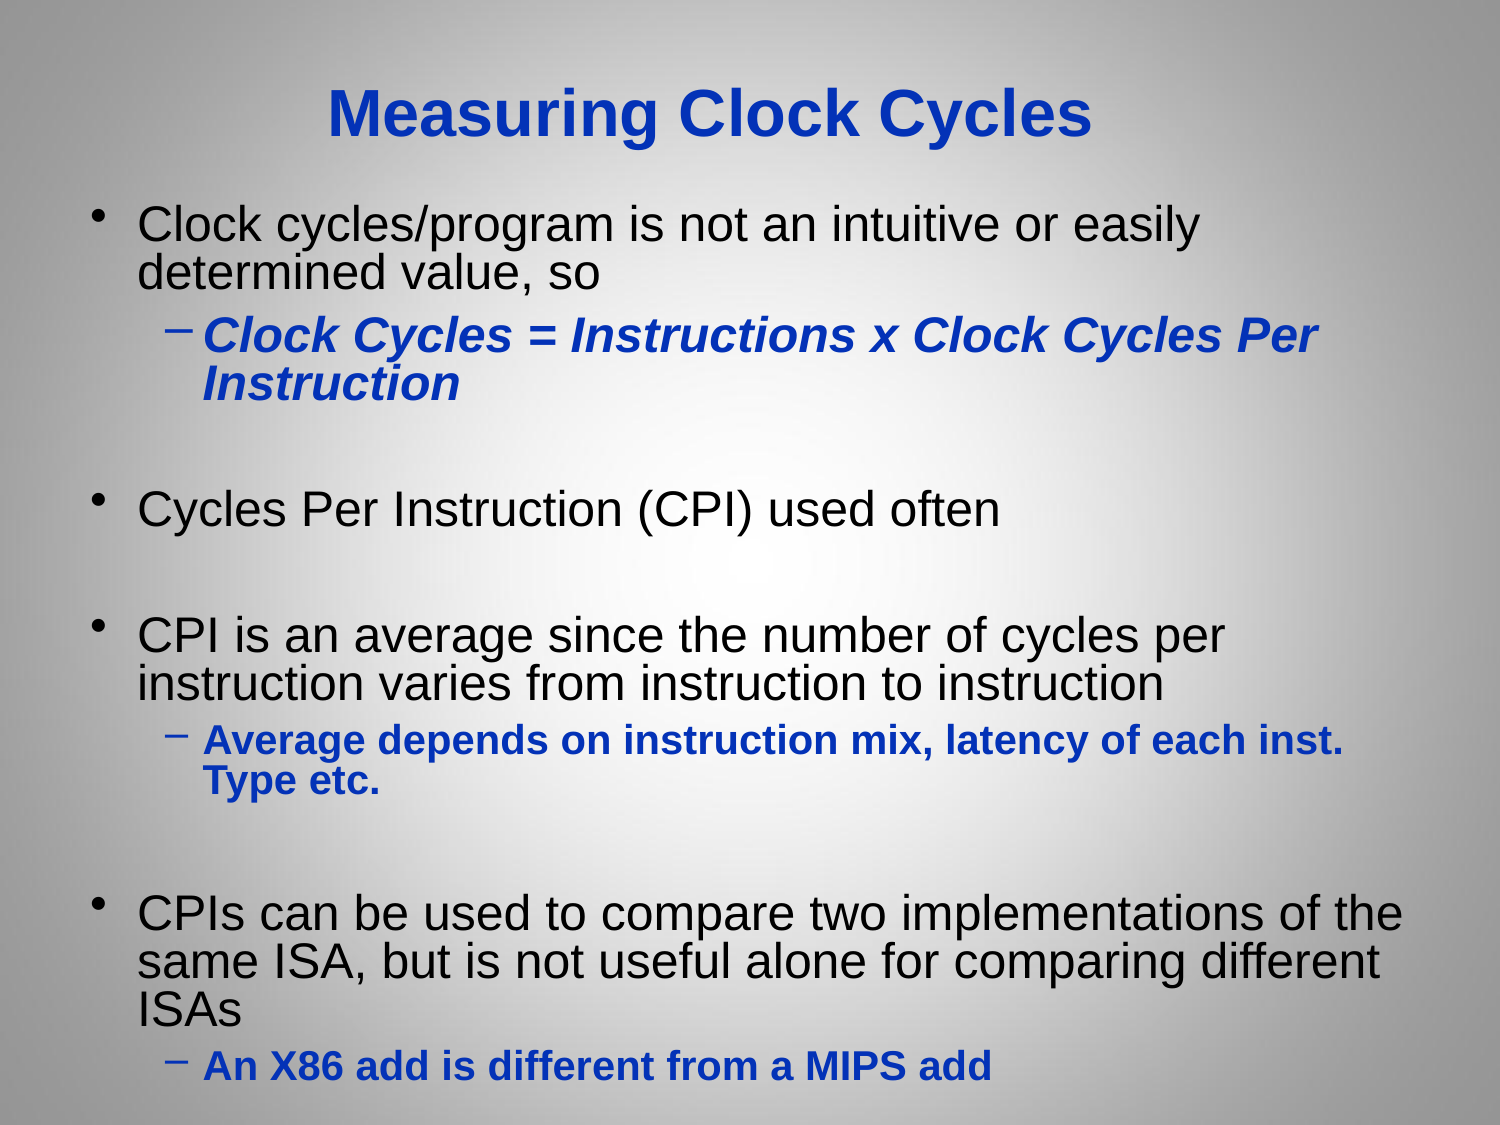

Measuring Clock Cycles
Clock cycles/program is not an intuitive or easily determined value, so
Clock Cycles = Instructions x Clock Cycles Per Instruction

Cycles Per Instruction (CPI) used often

CPI is an average since the number of cycles per instruction varies from instruction to instruction
Average depends on instruction mix, latency of each inst. Type etc.

CPIs can be used to compare two implementations of the same ISA, but is not useful alone for comparing different ISAs
An X86 add is different from a MIPS add